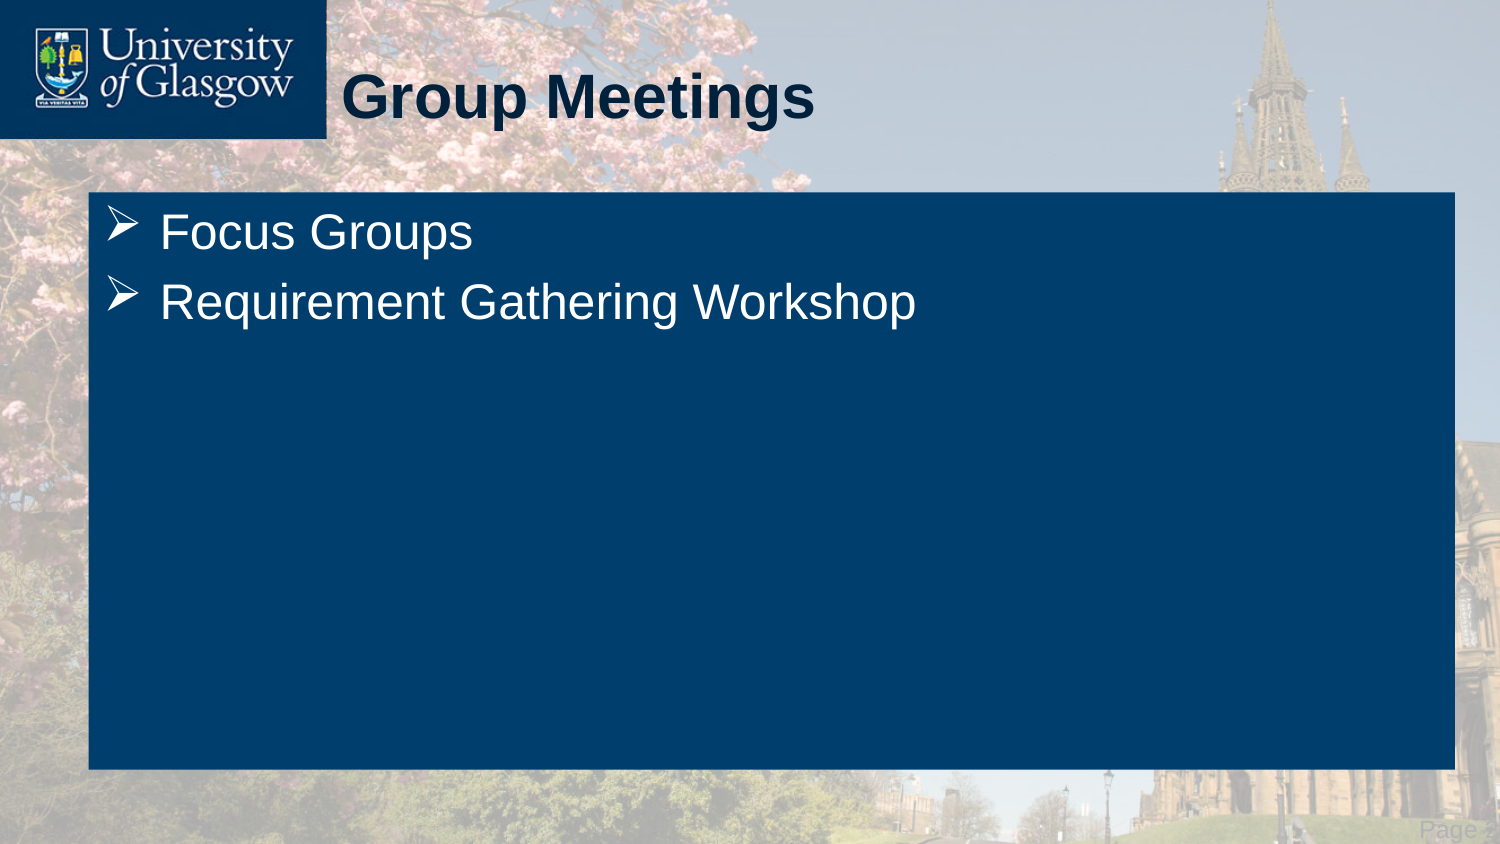

# Group Meetings
Focus Groups
Requirement Gathering Workshop

 Page 21